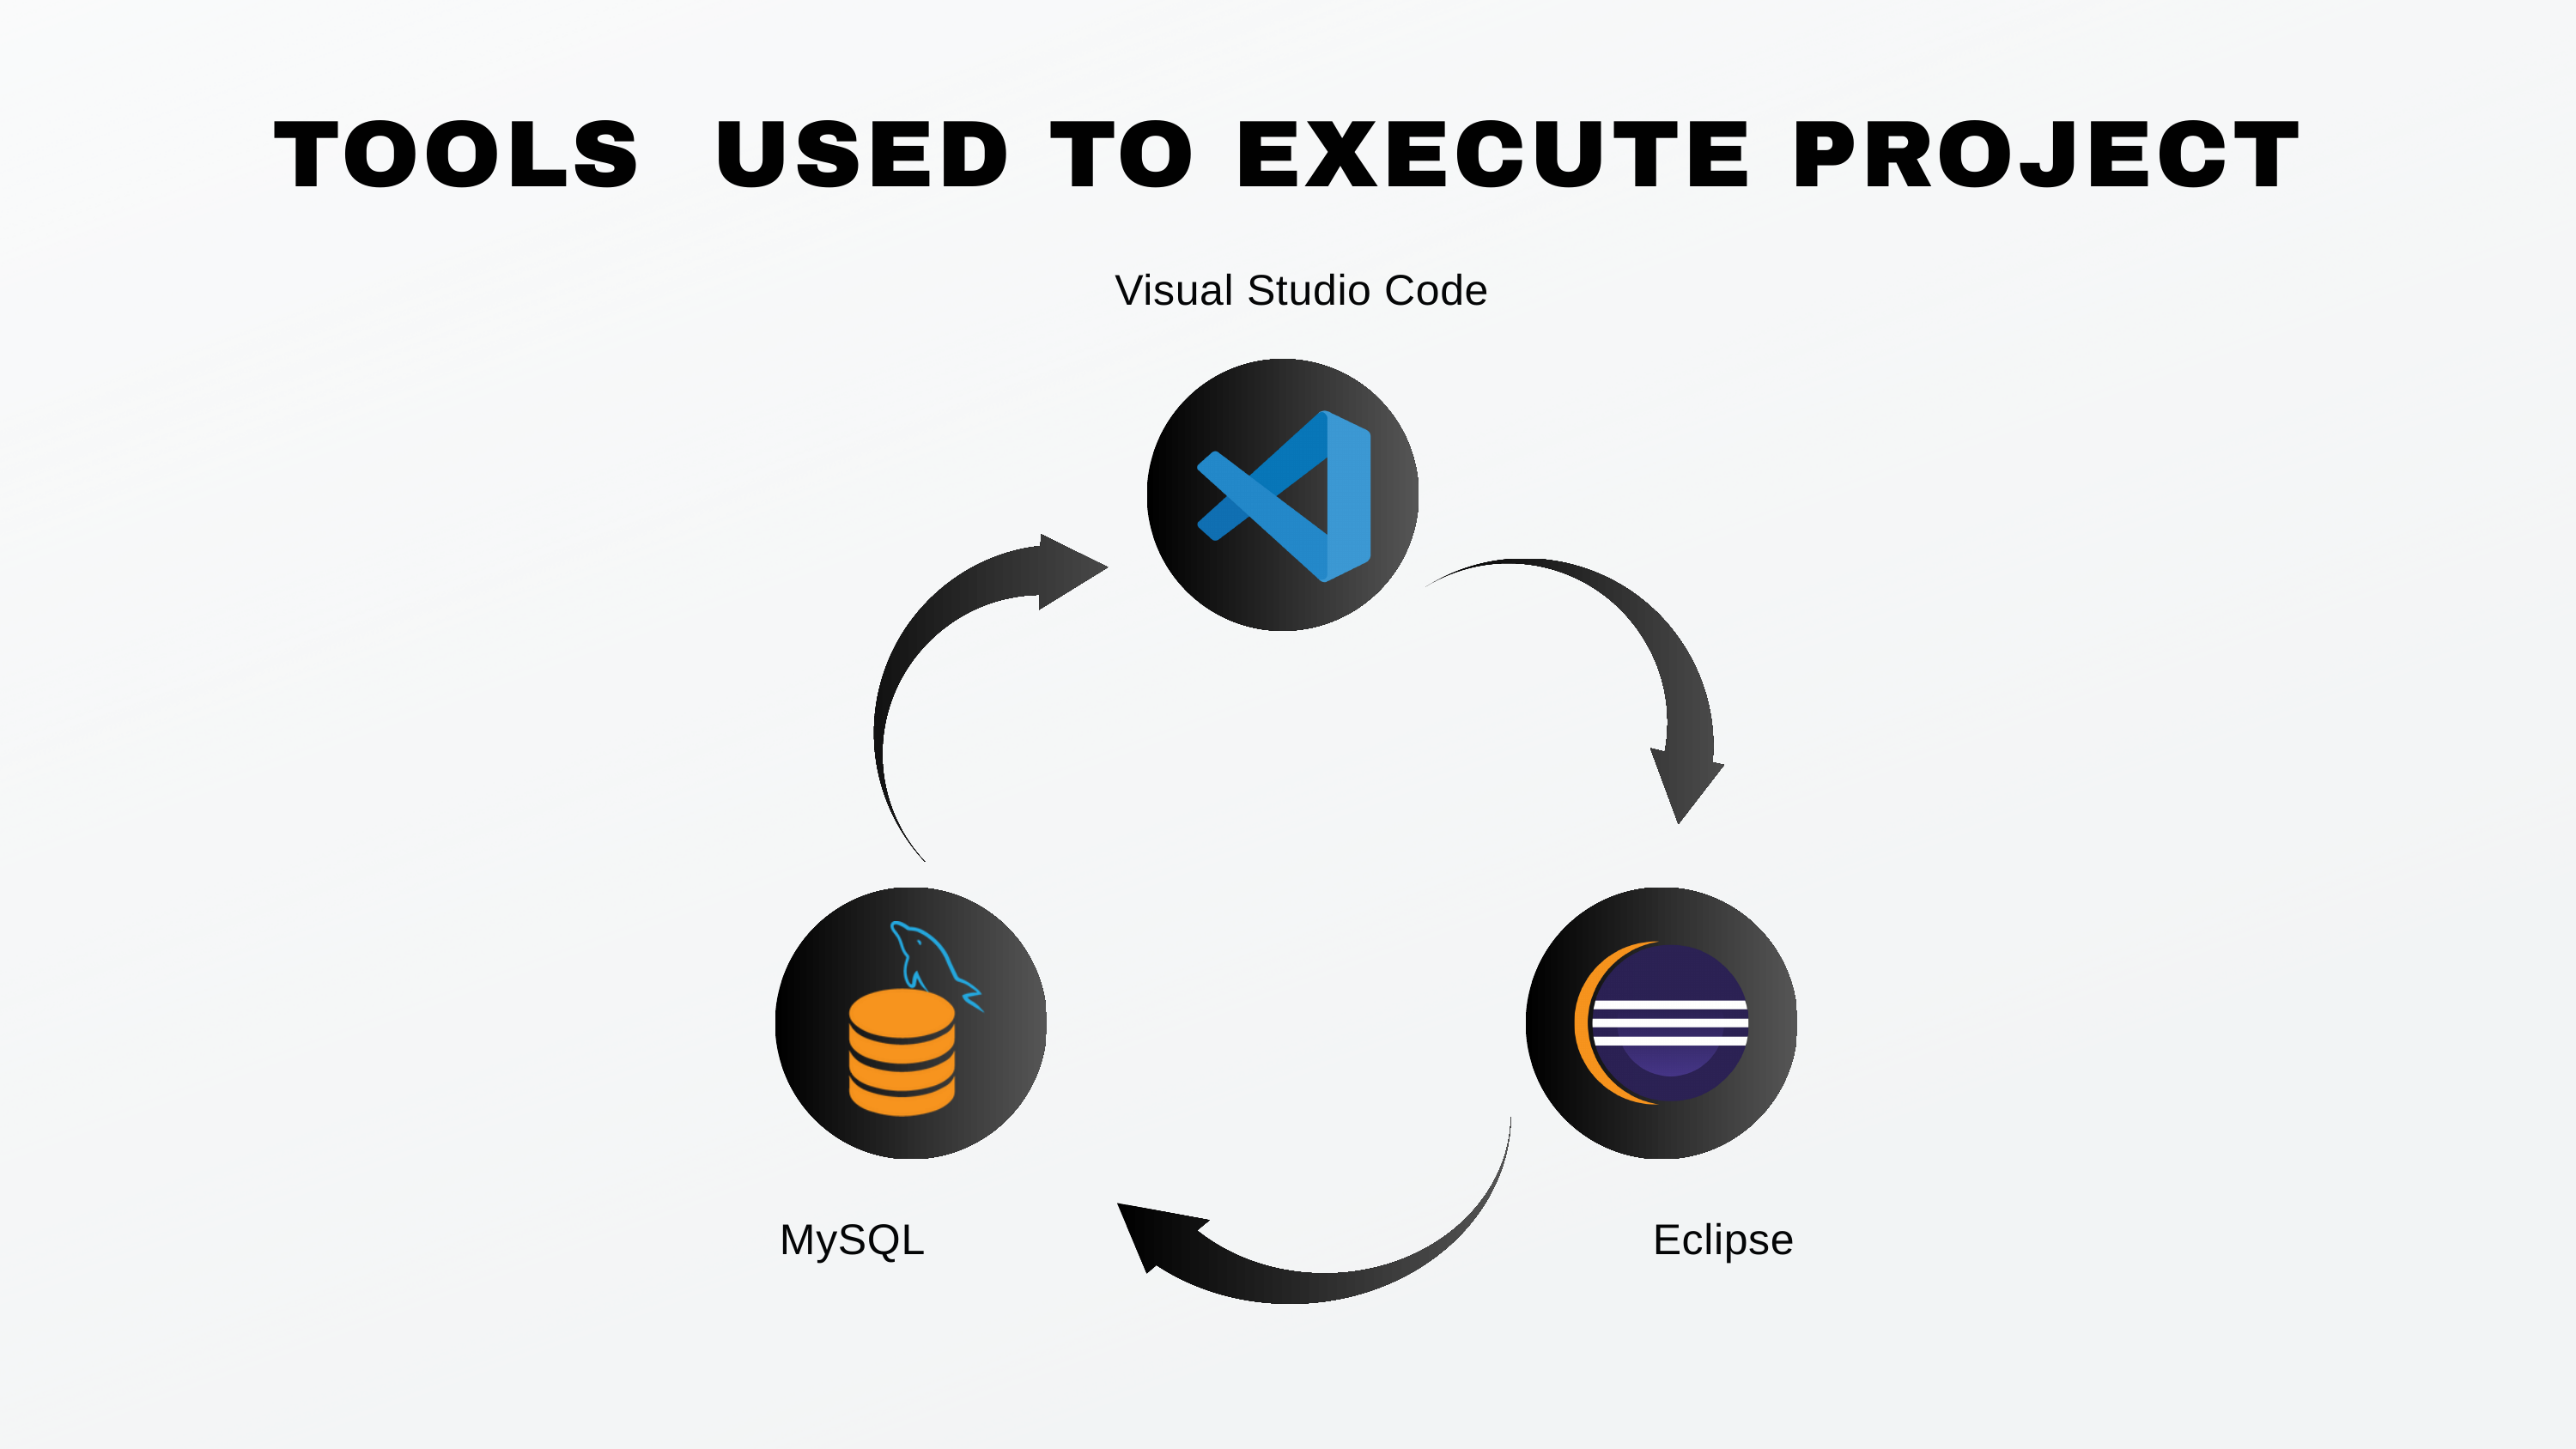

TOOLS  USED TO EXECUTE PROJECT
Visual Studio Code

MySQL
Eclipse